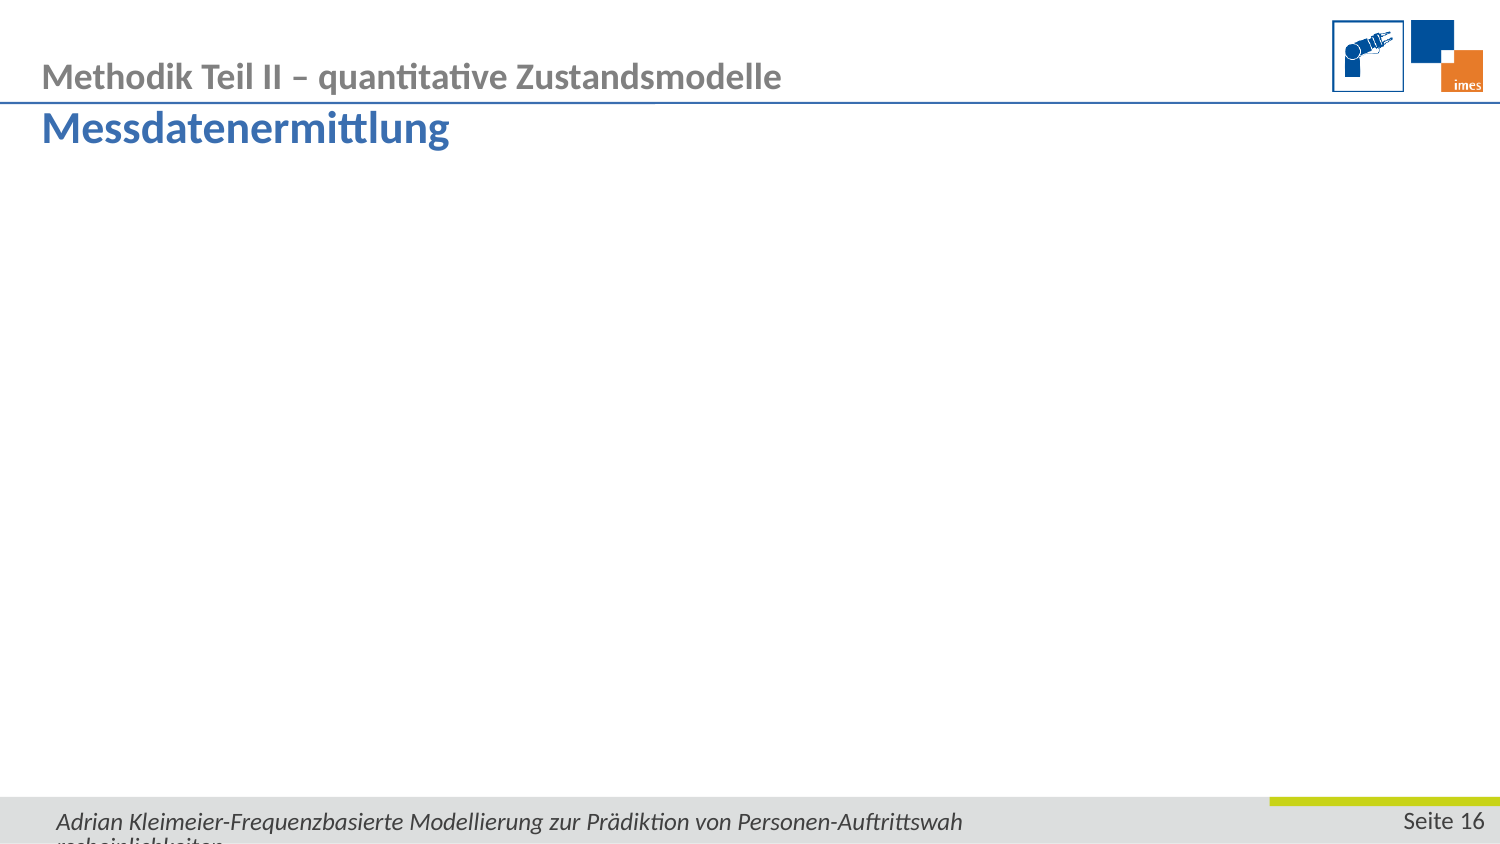

Methodik Teil II – quantitative Zustandsmodelle
# Messdatenermittlung

Adrian Kleimeier-Frequenzbasierte Modellierung zur Prädiktion von Personen-Auftrittswahrscheinlichkeiten